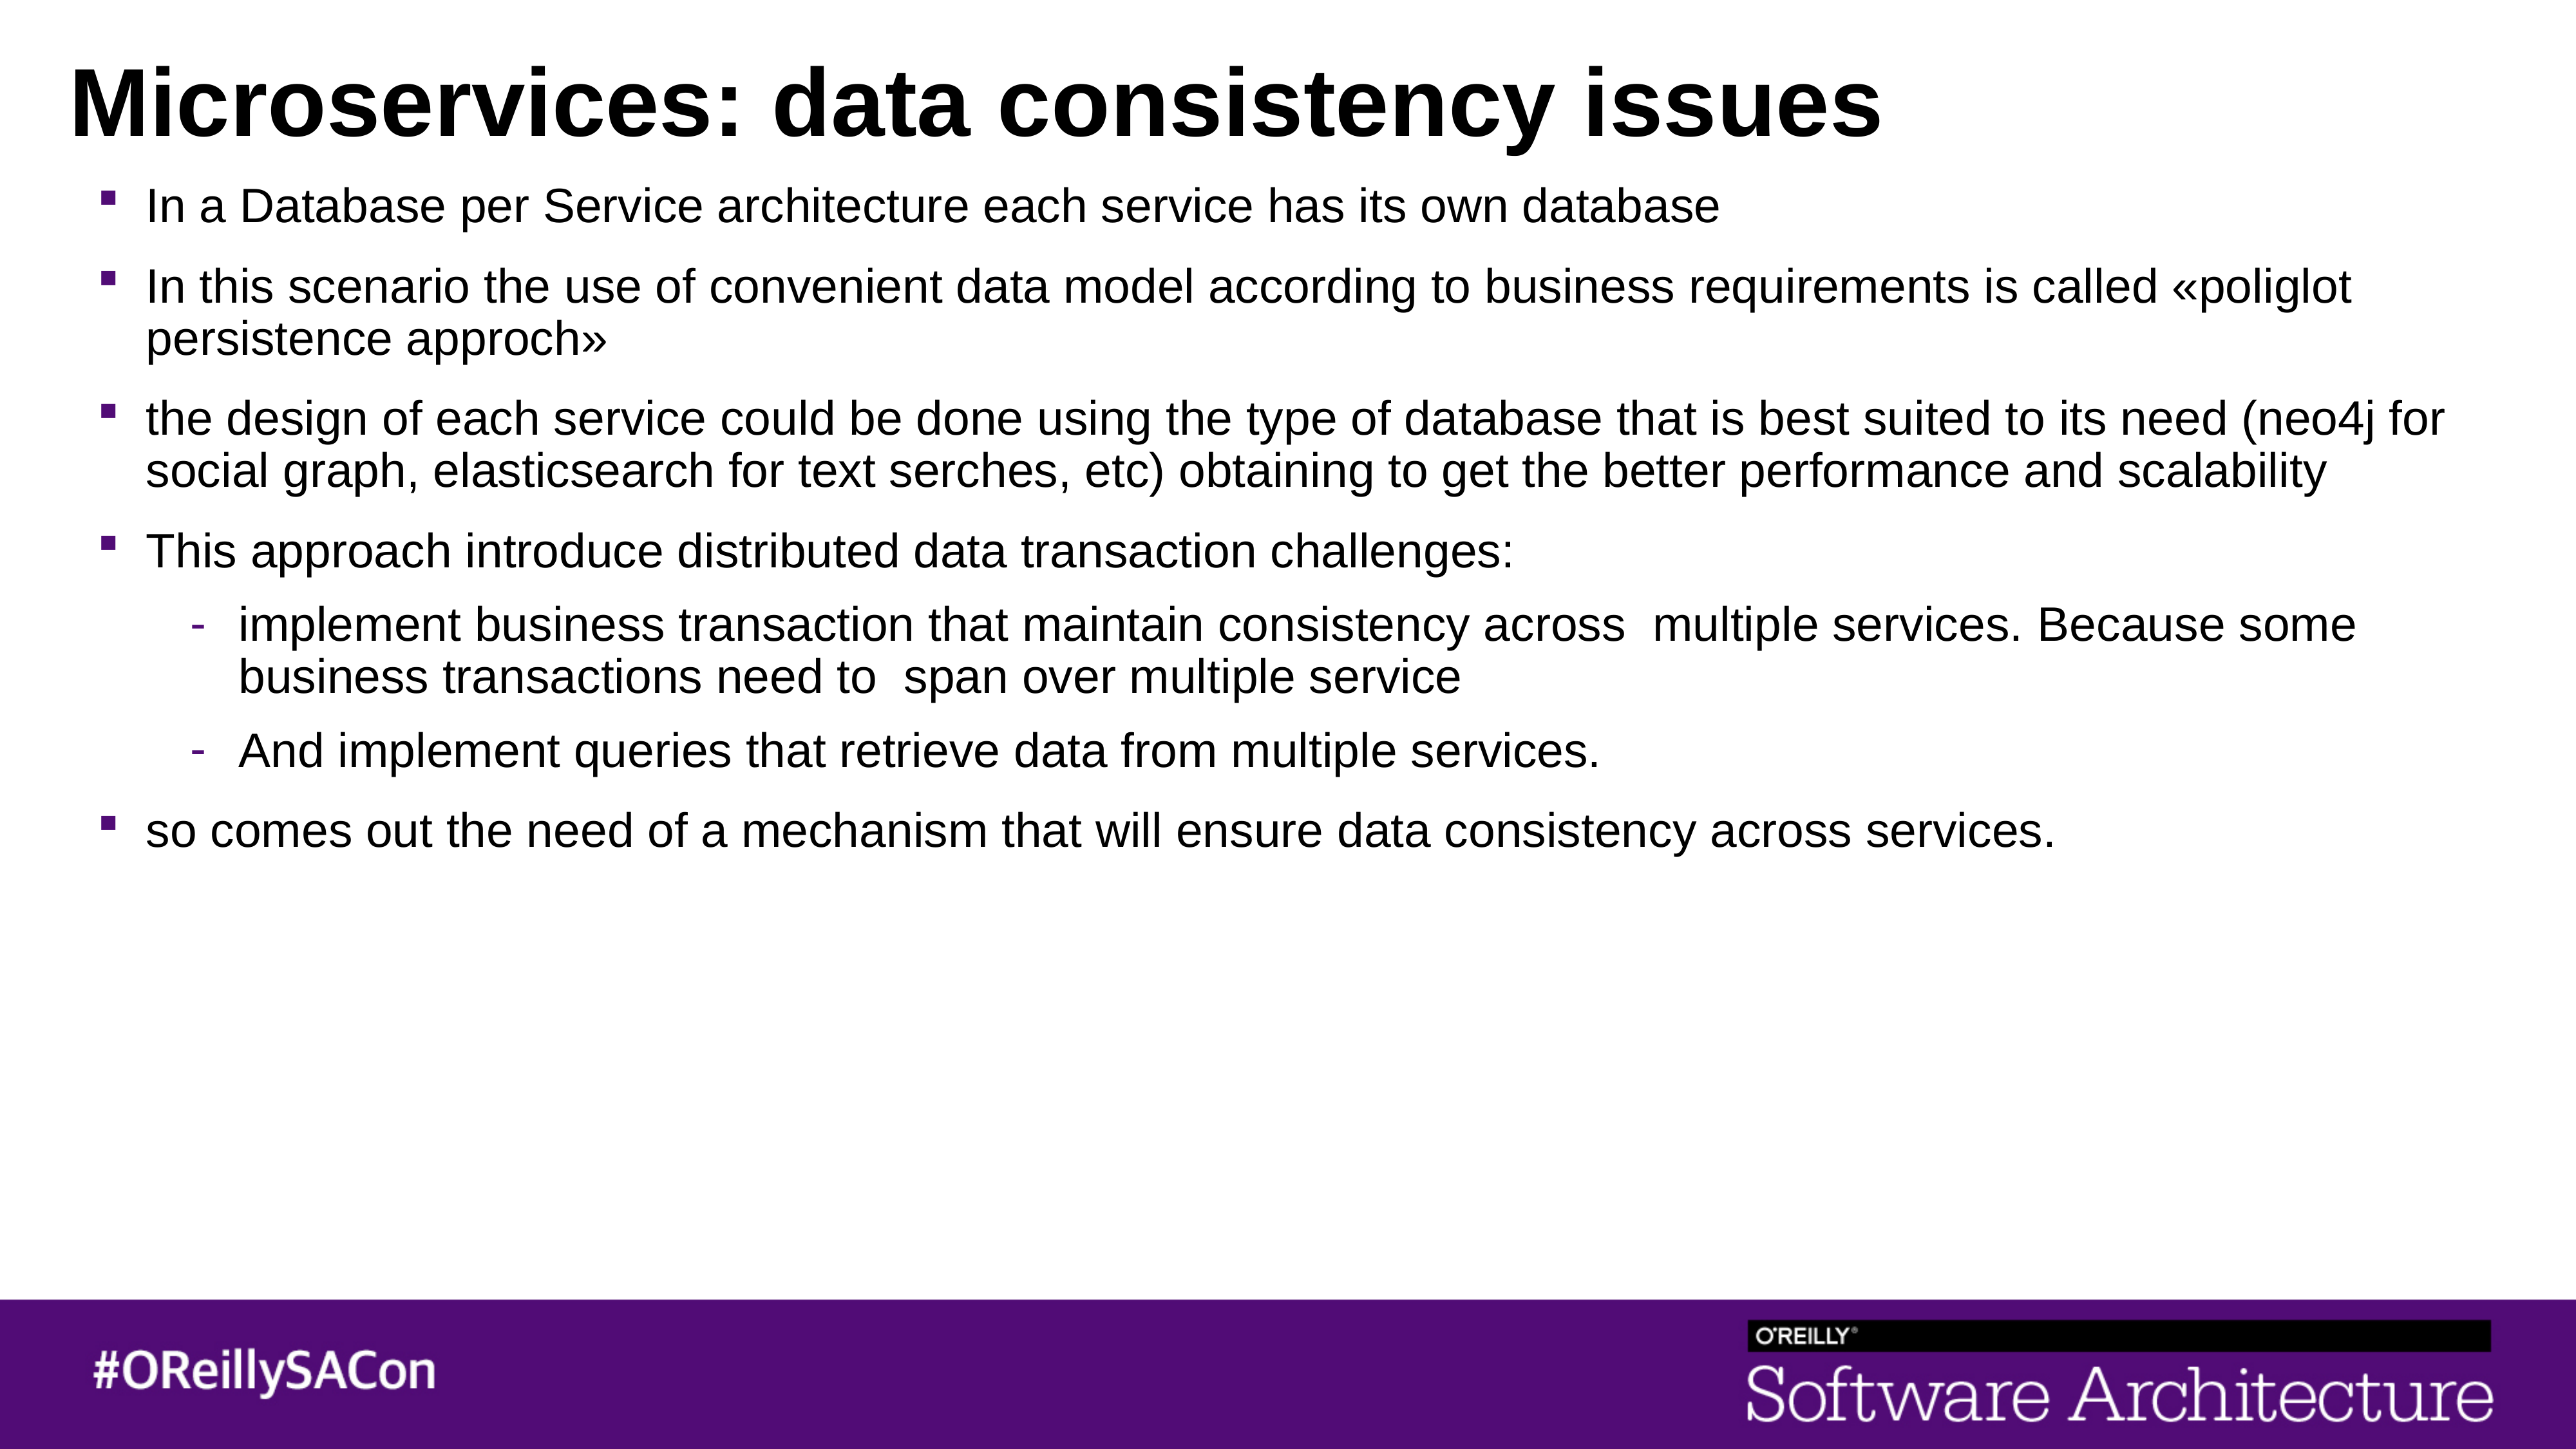

# Microservices: data consistency issues
In a Database per Service architecture each service has its own database
In this scenario the use of convenient data model according to business requirements is called «poliglot persistence approch»
the design of each service could be done using the type of database that is best suited to its need (neo4j for social graph, elasticsearch for text serches, etc) obtaining to get the better performance and scalability
This approach introduce distributed data transaction challenges:
implement business transaction that maintain consistency across  multiple services. Because some business transactions need to  span over multiple service
And implement queries that retrieve data from multiple services.
so comes out the need of a mechanism that will ensure data consistency across services.